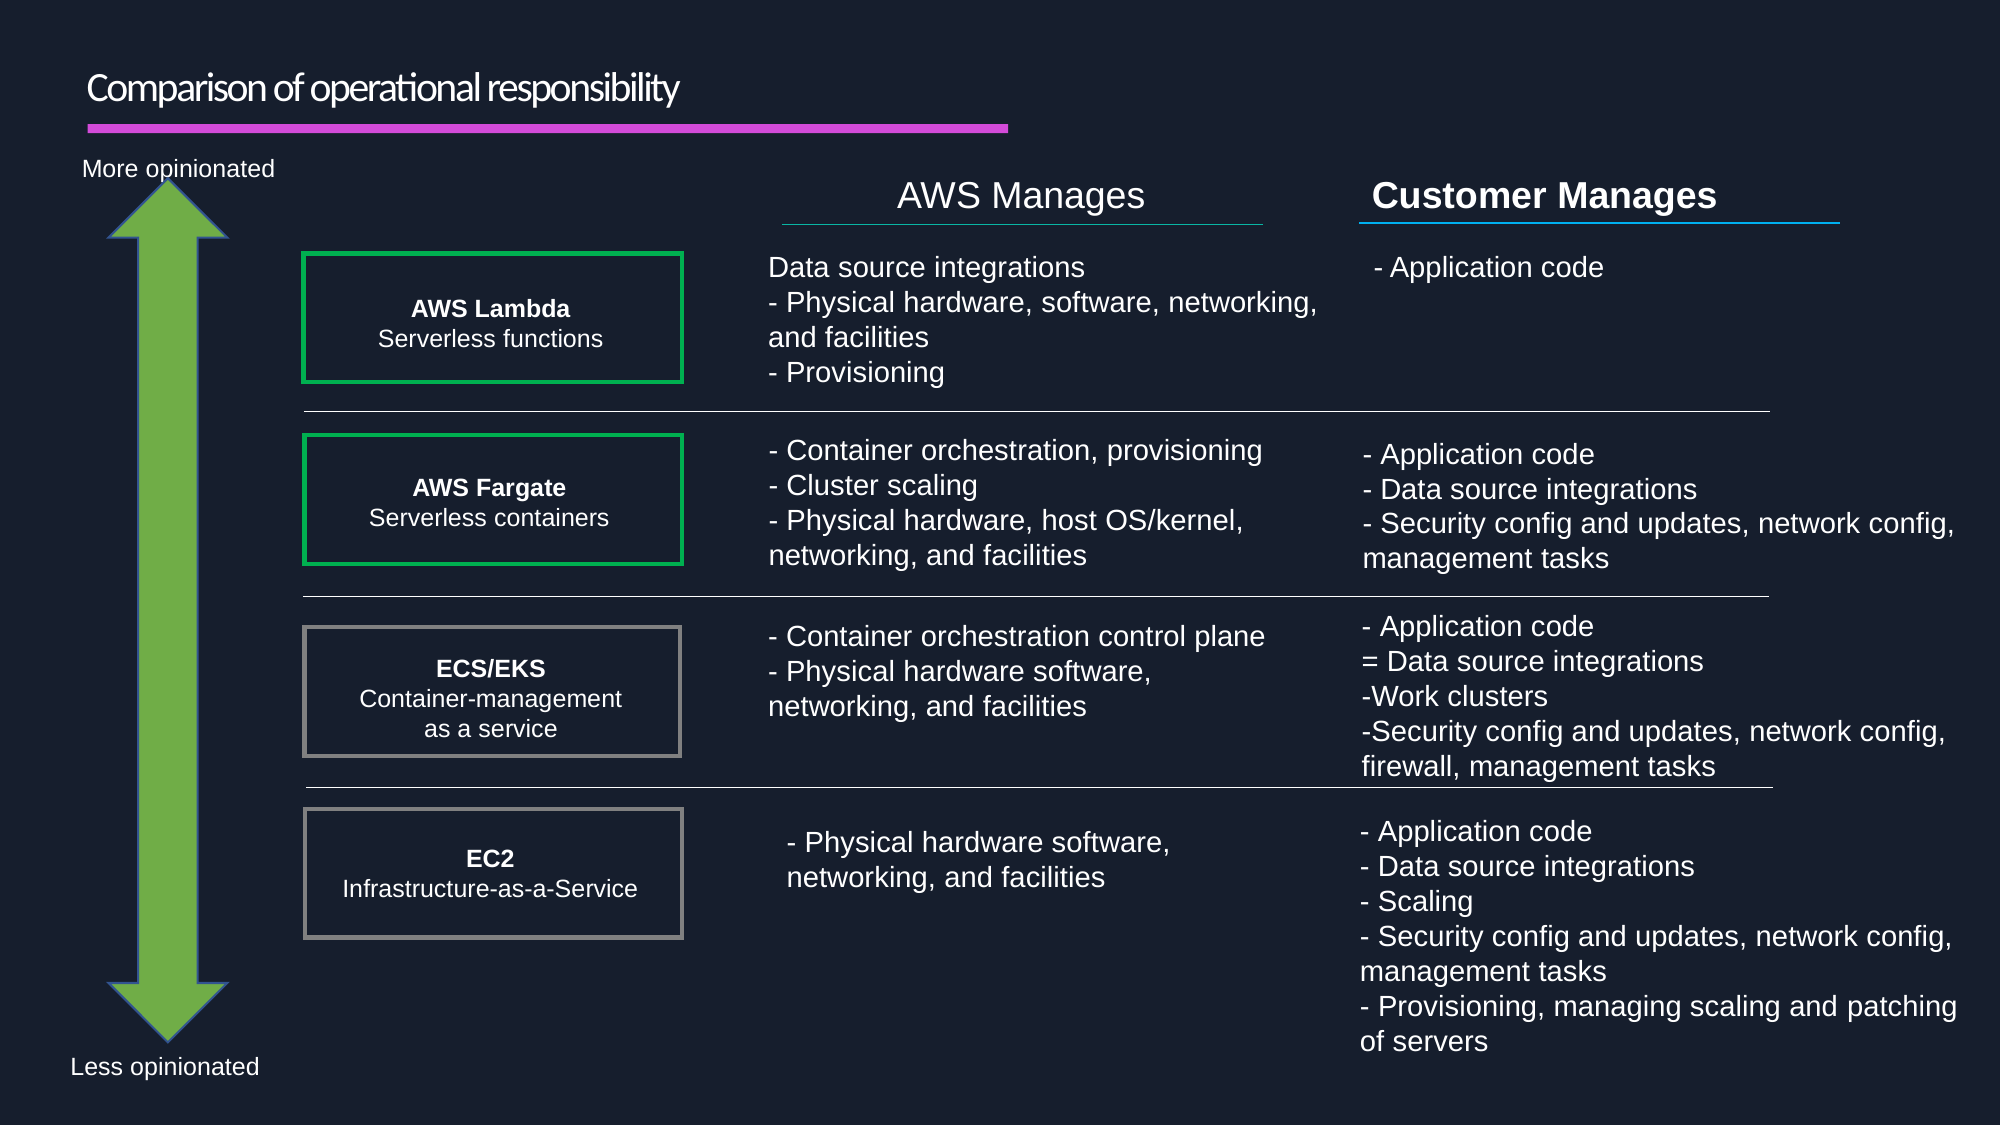

Comparison of operational responsibility

More opinionated
AWS Manages
Customer Manages

Data source integrations
- Physical hardware, software, networking,
and facilities
- Provisioning
- Application code

AWS Lambda
Serverless functions
- Container orchestration, provisioning
- Cluster scaling
- Physical hardware, host OS/kernel,
networking, and facilities
- Application code
- Data source integrations
- Security config and updates, network config,
management tasks

AWS Fargate
Serverless containers
- Application code
= Data source integrations
-Work clusters
-Security config and updates, network config,
firewall, management tasks
- Container orchestration control plane
- Physical hardware software,
networking, and facilities

ECS/EKS
Container-management as a service
- Application code
- Data source integrations
- Scaling
- Security config and updates, network config,
management tasks
- Provisioning, managing scaling and patching
of servers

- Physical hardware software,
networking, and facilities
EC2
Infrastructure-as-a-Service
Less opinionated